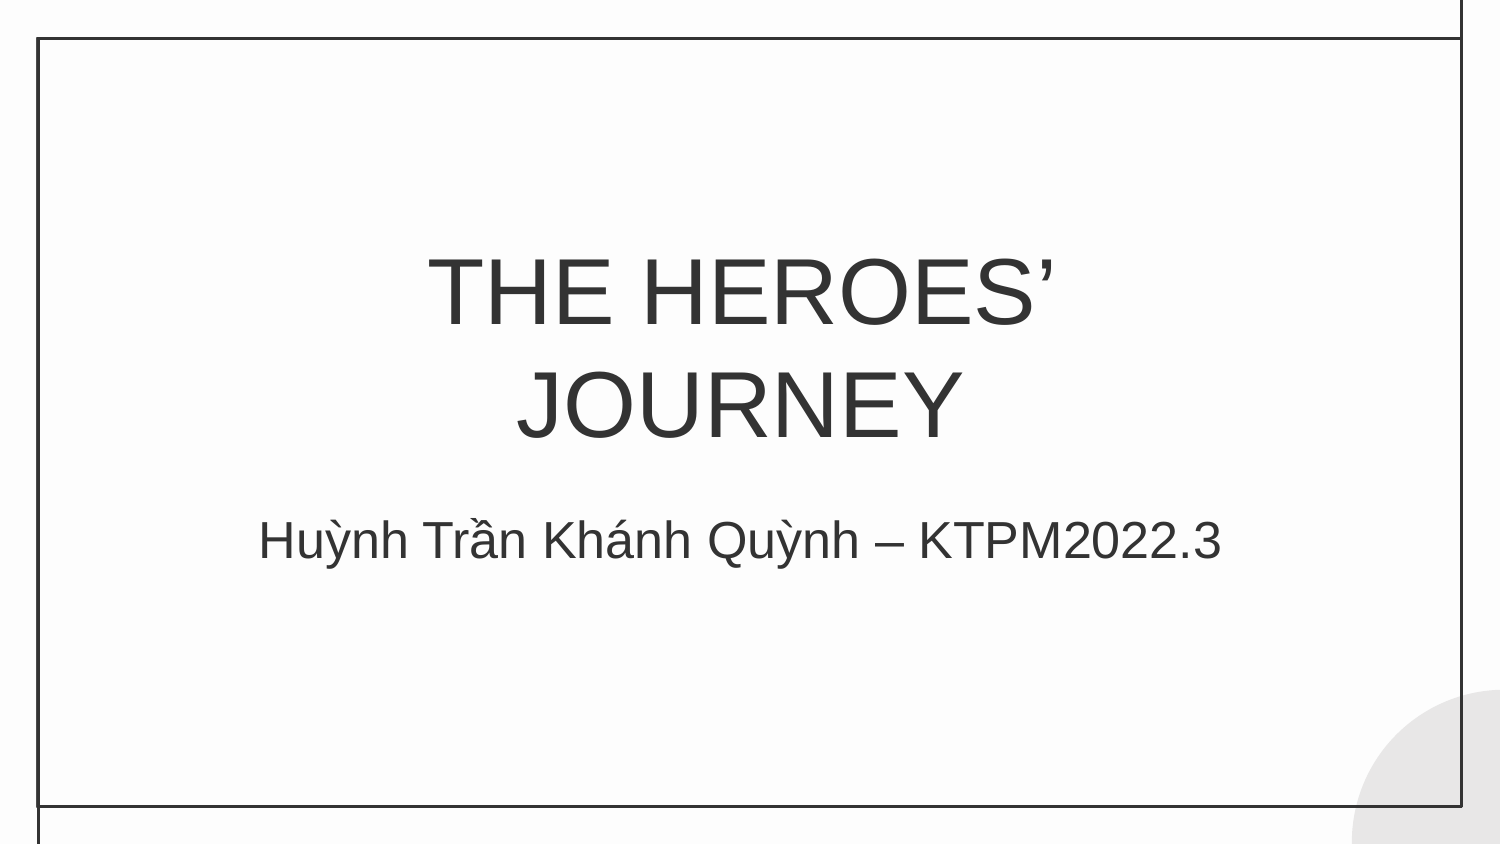

# THE HEROES’ JOURNEY
Huỳnh Trần Khánh Quỳnh – KTPM2022.3